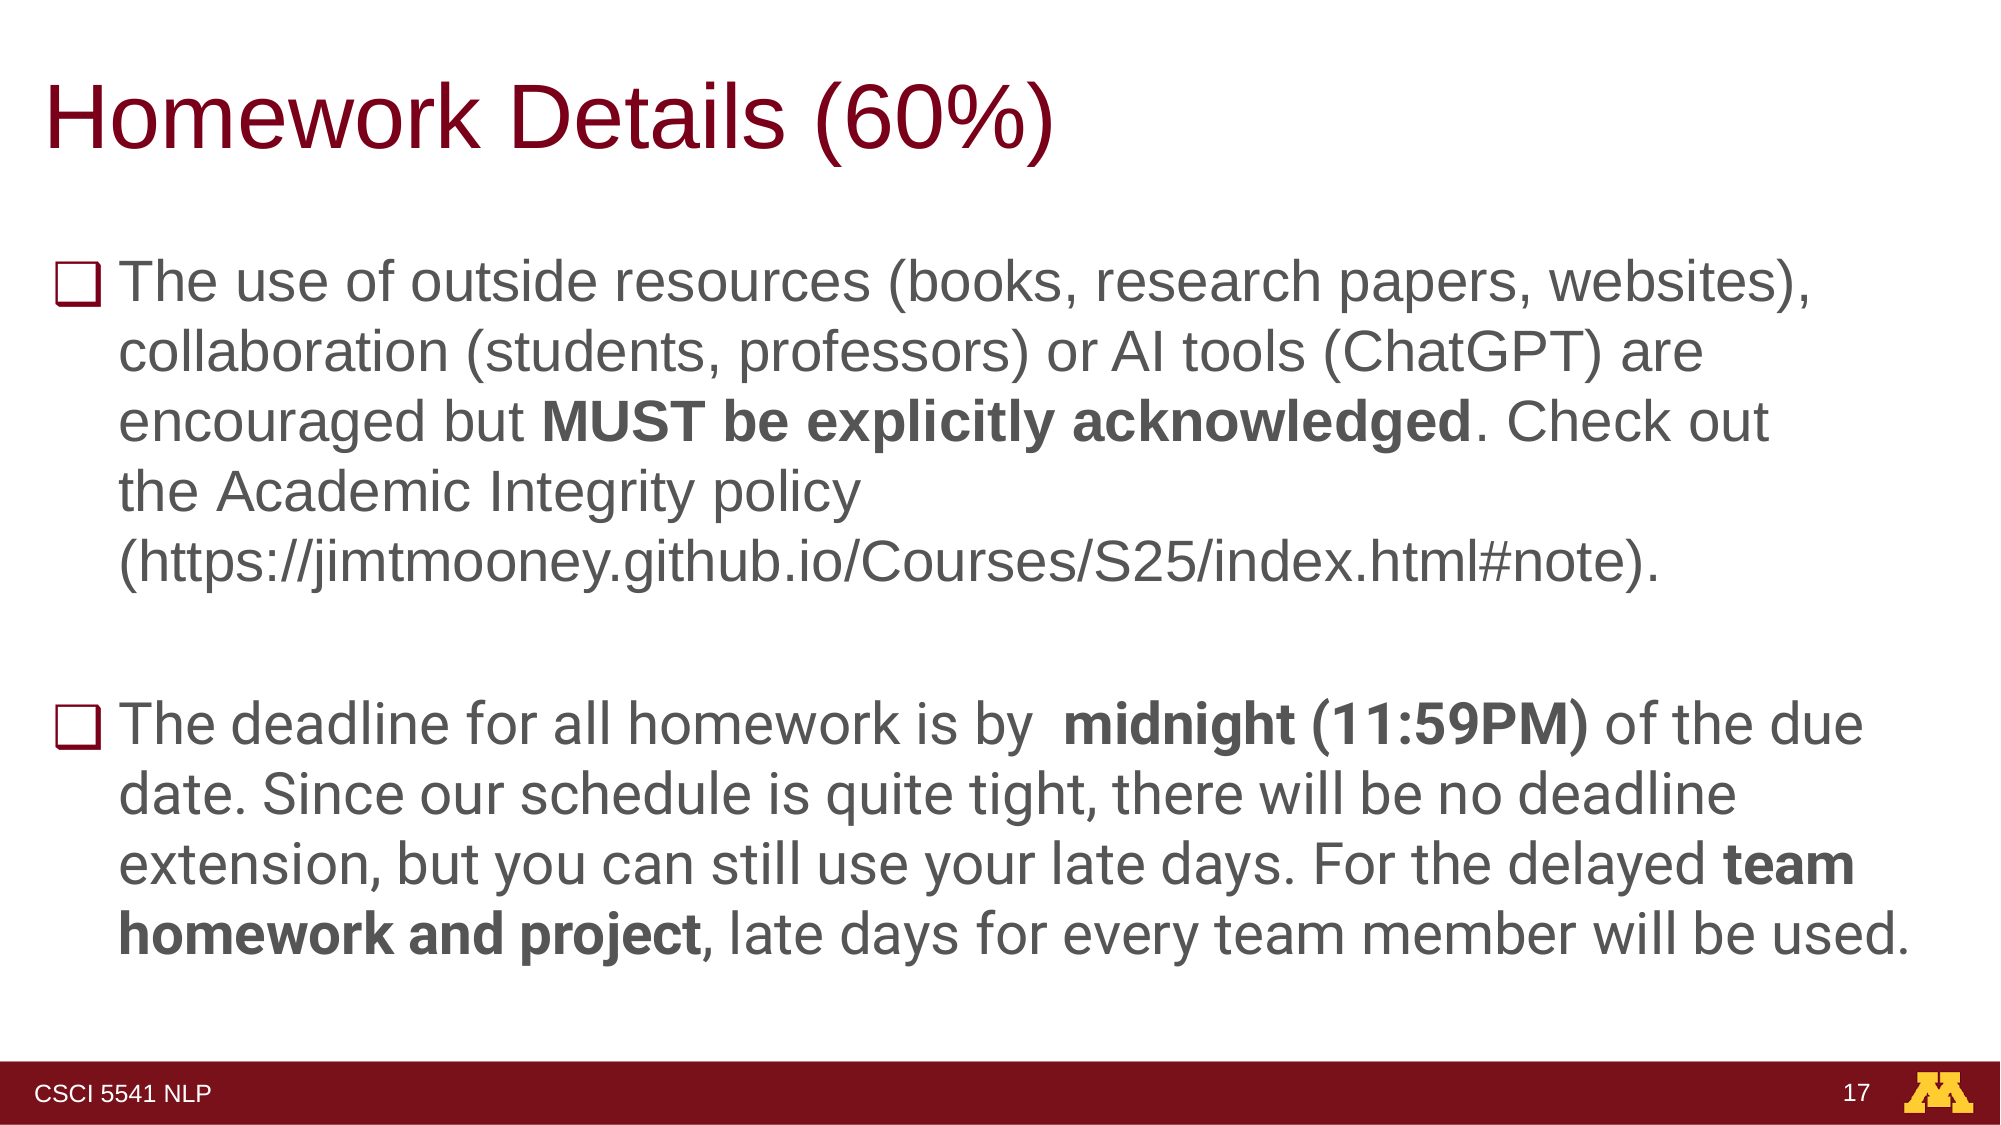

# Homework Details (60%)
The use of outside resources (books, research papers, websites), collaboration (students, professors) or AI tools (ChatGPT) are encouraged but MUST be explicitly acknowledged. Check out the Academic Integrity policy (https://jimtmooney.github.io/Courses/S25/index.html#note).

The deadline for all homework is by  midnight (11:59PM) of the due date. Since our schedule is quite tight, there will be no deadline extension, but you can still use your late days. For the delayed team homework and project, late days for every team member will be used.
17